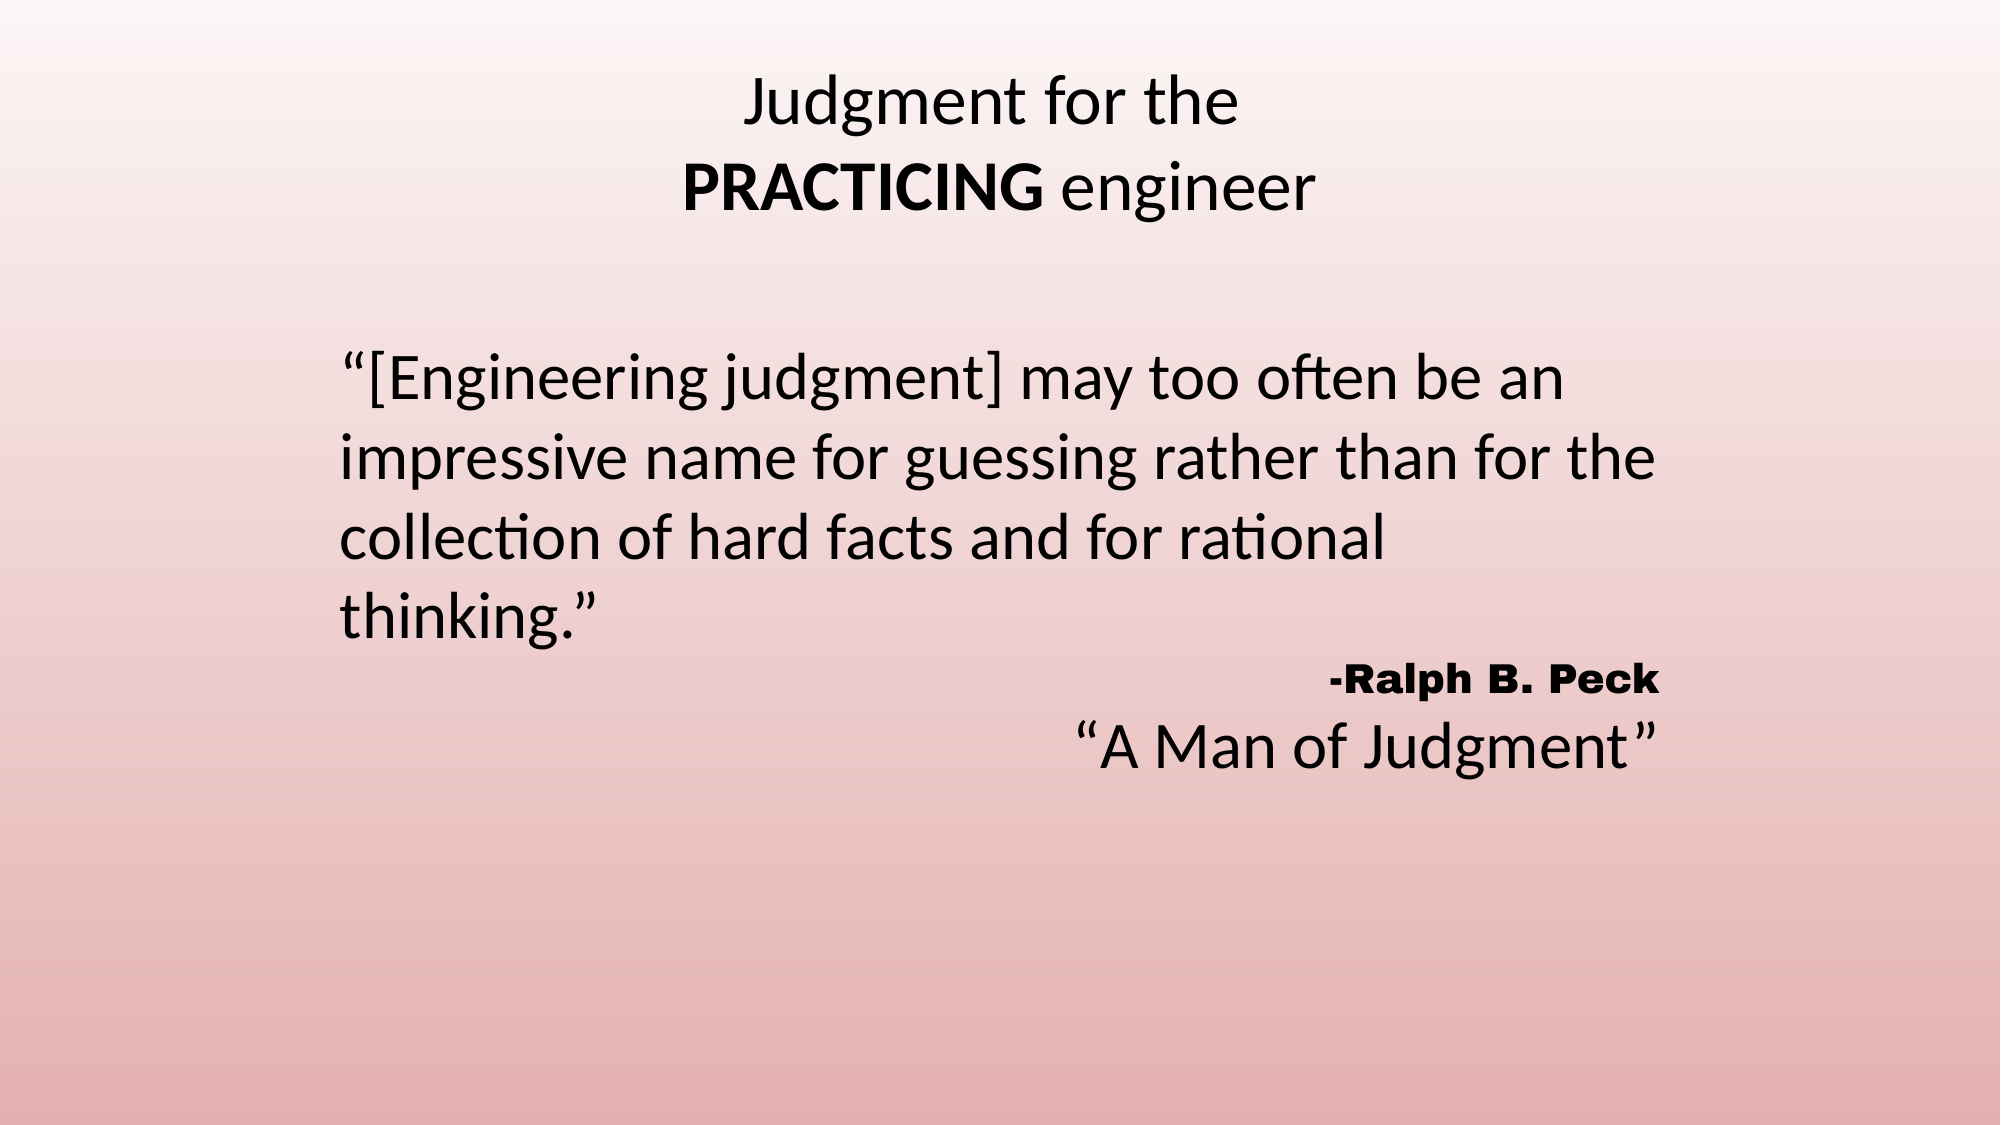

# Judgment for the PRACTICING engineer
“[Engineering judgment] may too often be an impressive name for guessing rather than for the collection of hard facts and for rational thinking.”
-Ralph B. Peck
“A Man of Judgment”